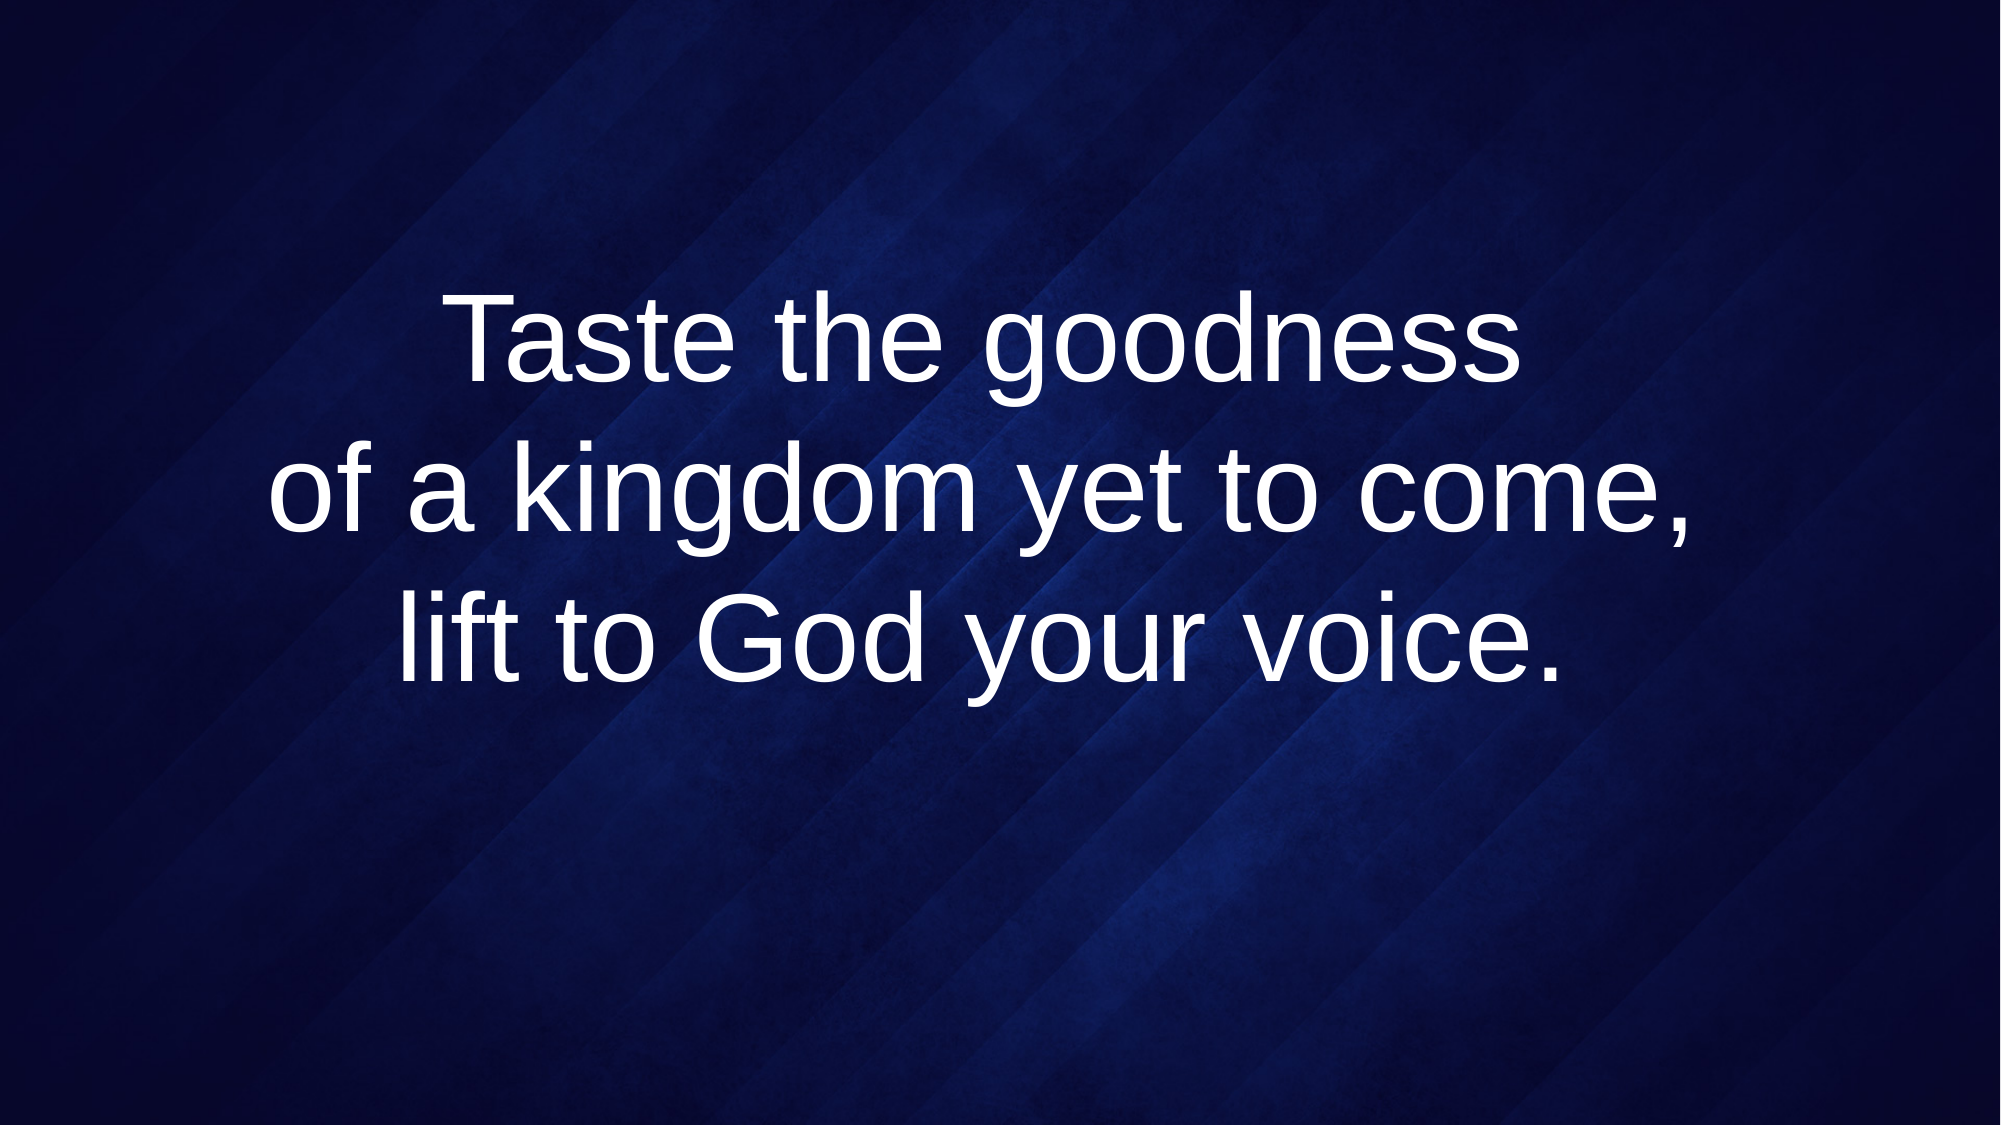

# Taste the goodness of a kingdom yet to come, lift to God your voice.